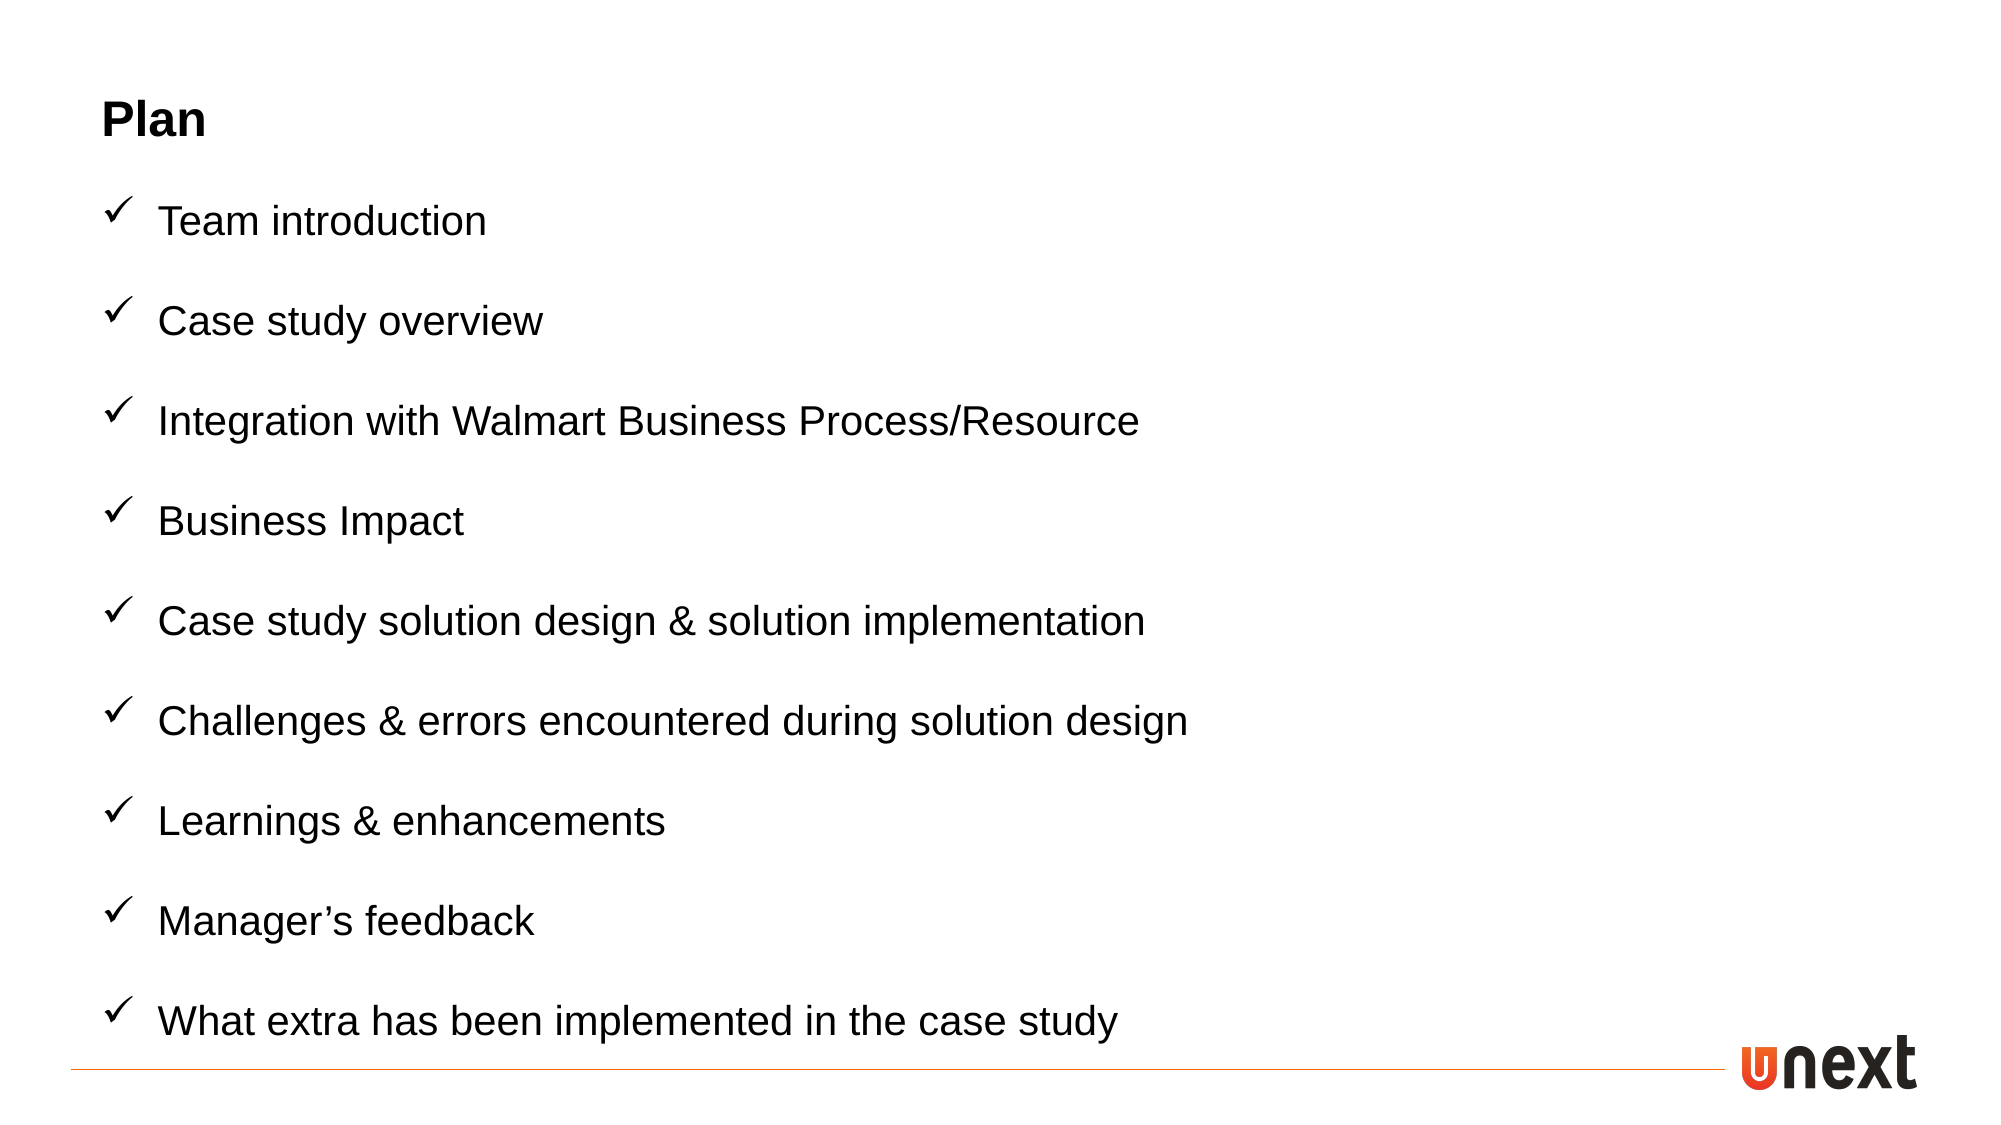

Plan
Team introduction

Case study overview

Integration with Walmart Business Process/Resource

Business Impact

Case study solution design & solution implementation

Challenges & errors encountered during solution design

Learnings & enhancements

Manager’s feedback

What extra has been implemented in the case study